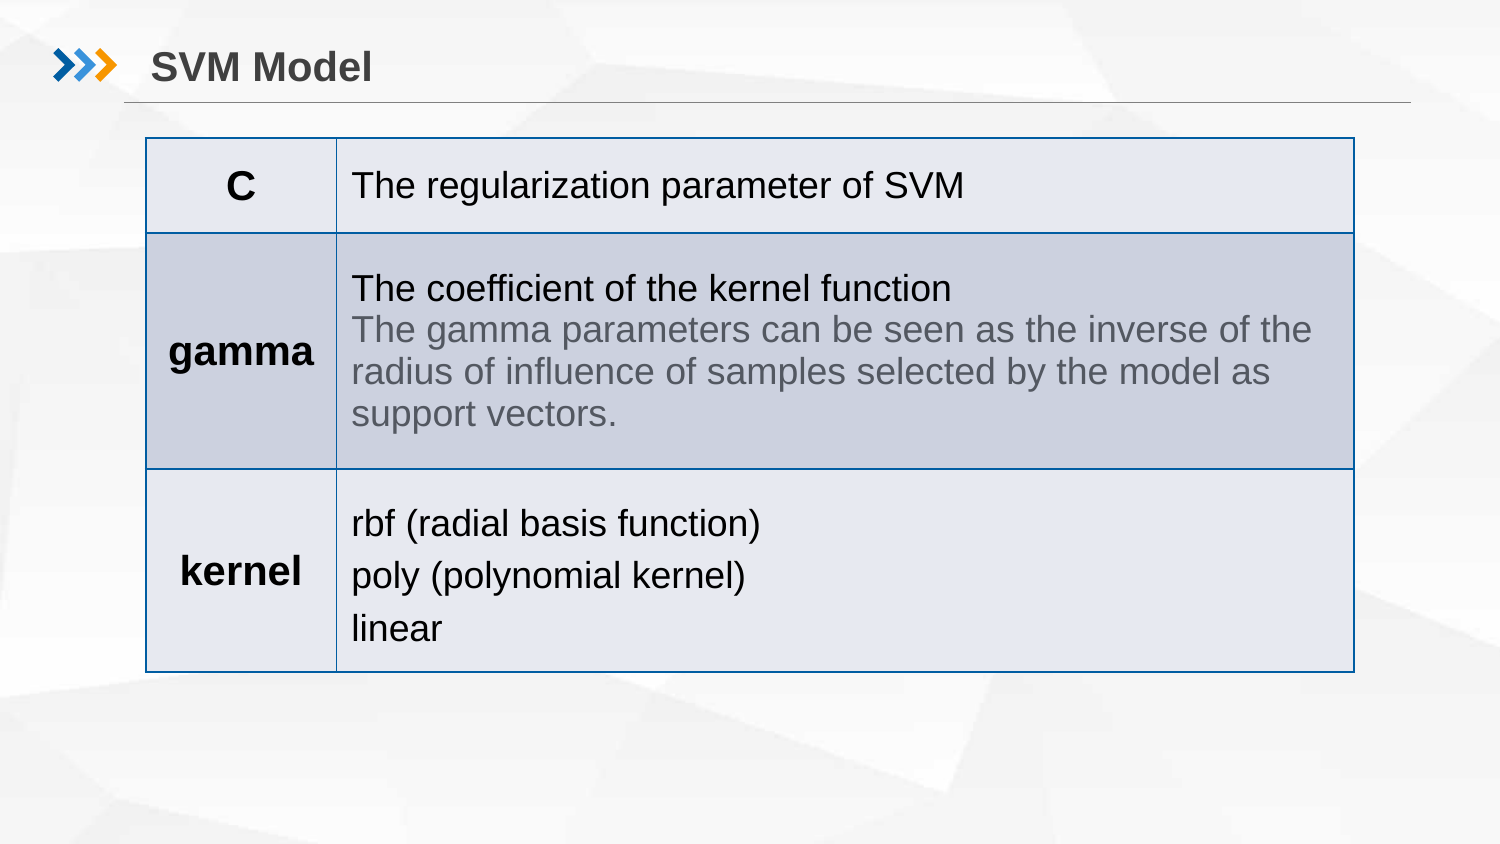

| C | The regularization parameter of SVM |
| --- | --- |
| gamma | The coefficient of the kernel function The gamma parameters can be seen as the inverse of the radius of influence of samples selected by the model as support vectors. |
| kernel | rbf (radial basis function) poly (polynomial kernel) linear |